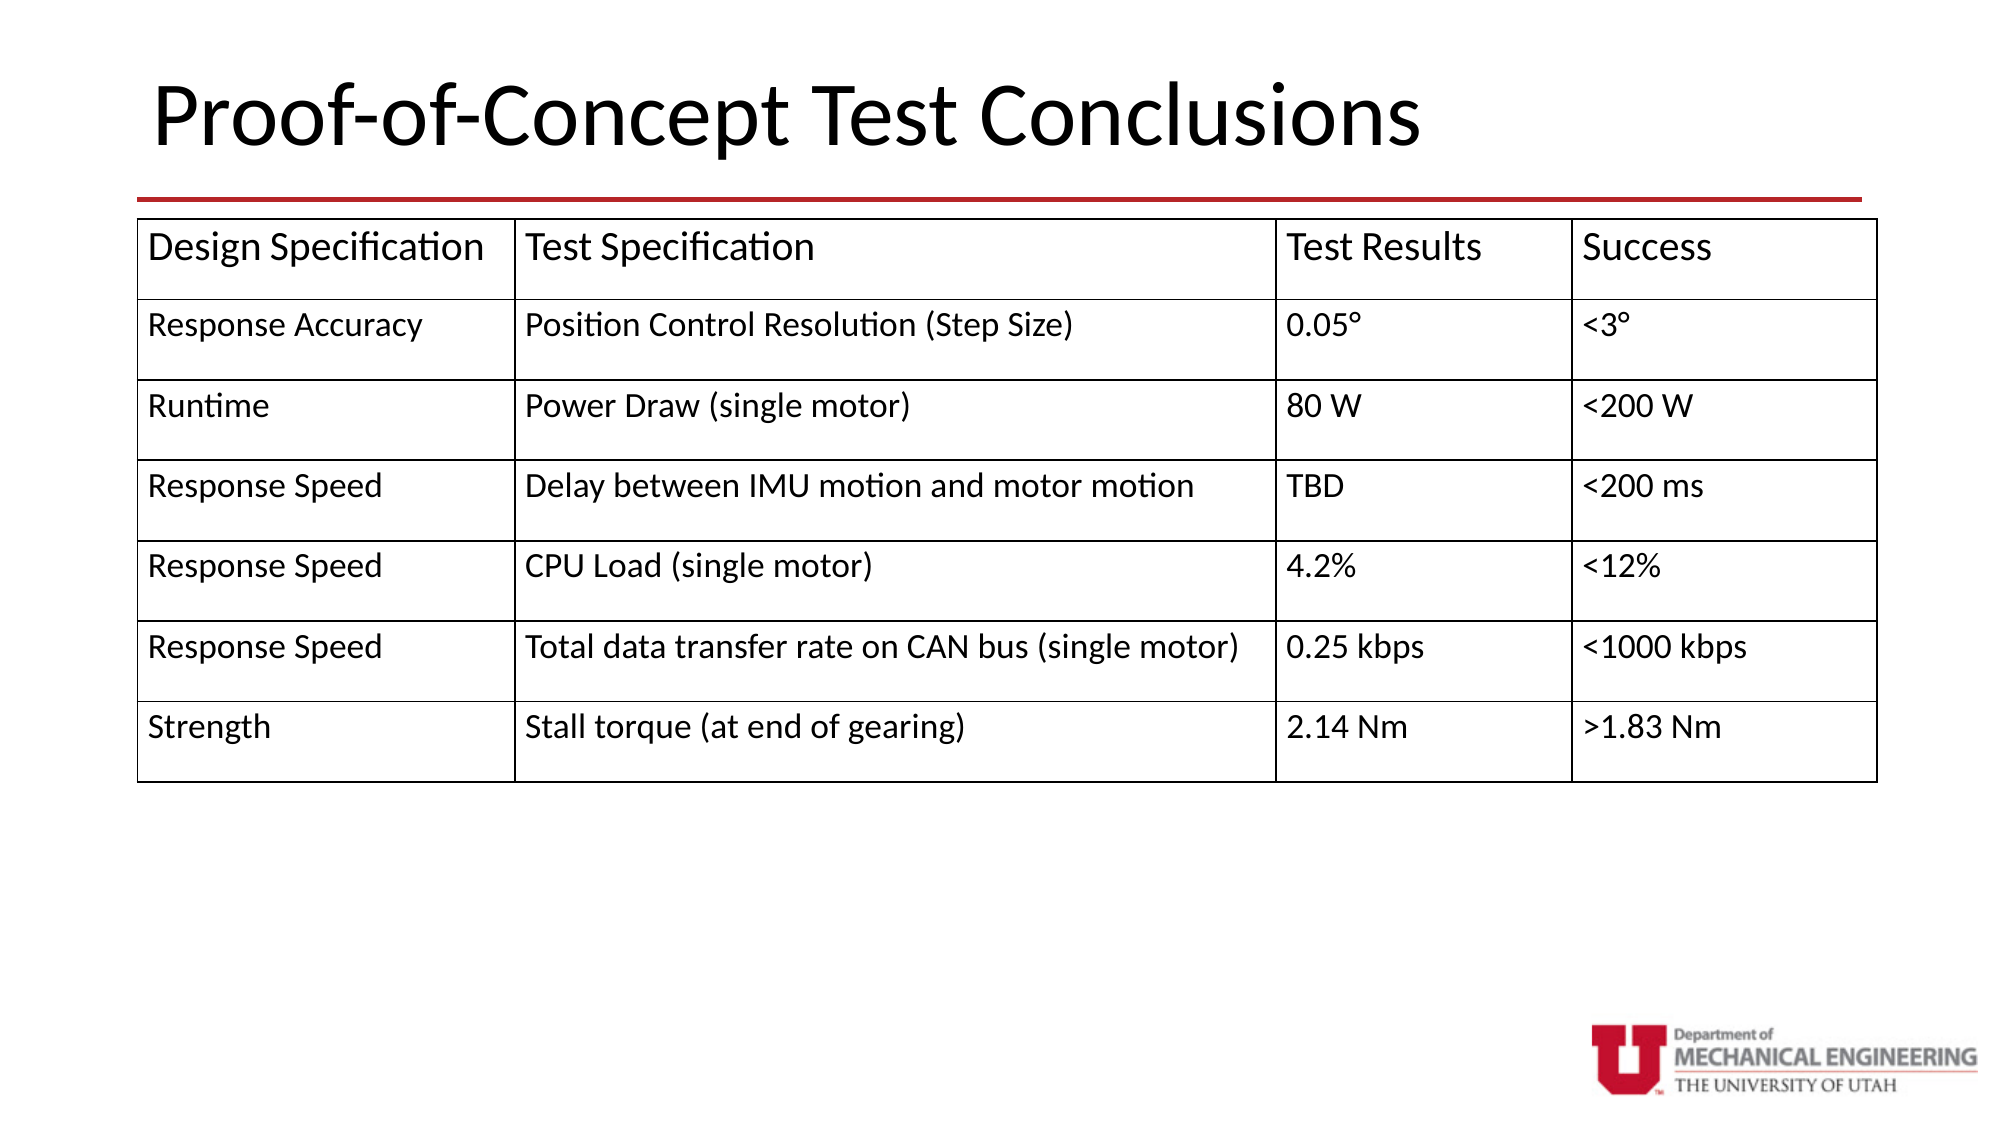

# Proof-of-Concept Test Conclusions
| Design Specification | Test Specification | Test Results | Success |
| --- | --- | --- | --- |
| Response Accuracy | Position Control Resolution (Step Size) | 0.05° | <3° |
| Runtime | Power Draw (single motor) | 80 W | <200 W |
| Response Speed | Delay between IMU motion and motor motion | TBD | <200 ms |
| Response Speed | CPU Load (single motor) | 4.2% | <12% |
| Response Speed | Total data transfer rate on CAN bus (single motor) | 0.25 kbps | <1000 kbps |
| Strength | Stall torque (at end of gearing) | 2.14 Nm | >1.83 Nm |